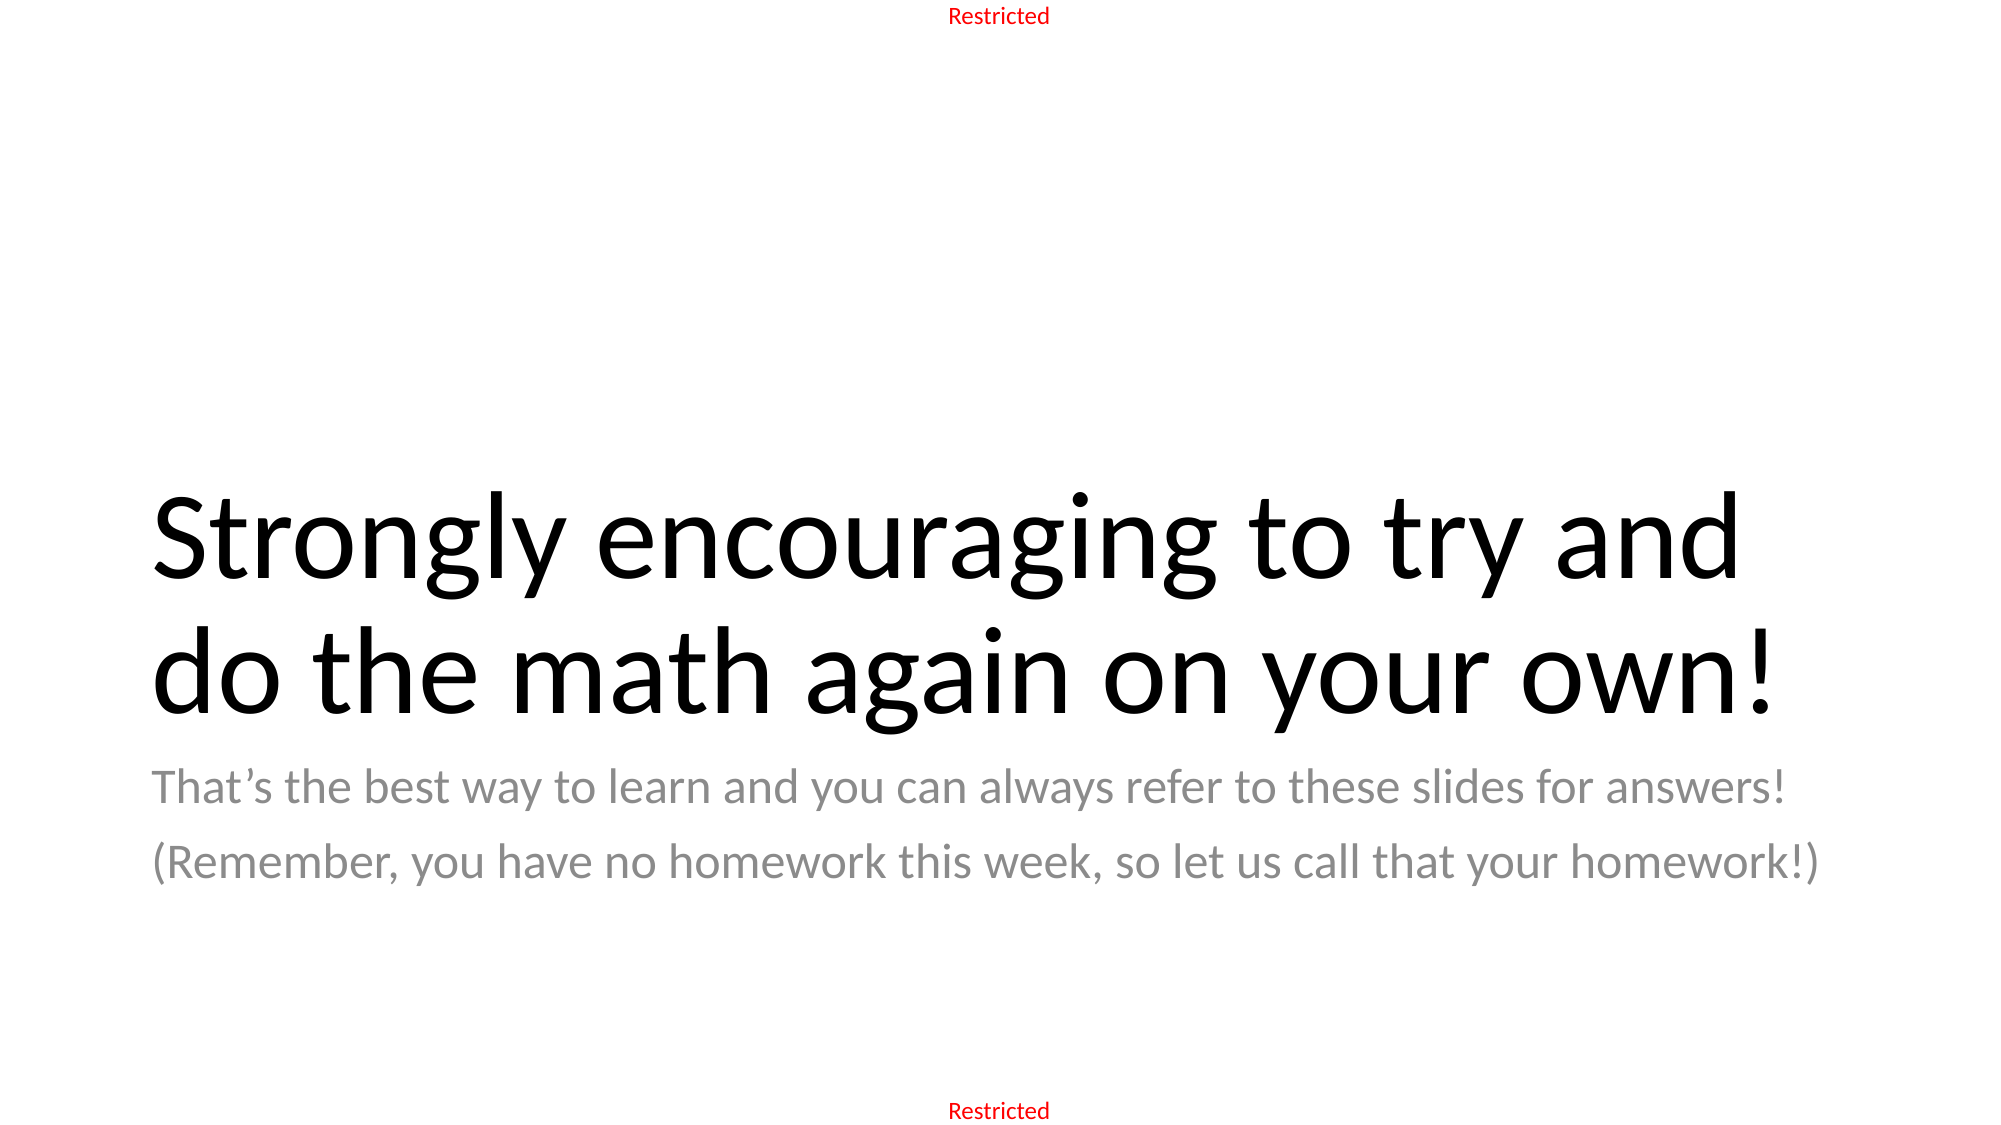

# Strongly encouraging to try and do the math again on your own!
That’s the best way to learn and you can always refer to these slides for answers!
(Remember, you have no homework this week, so let us call that your homework!)